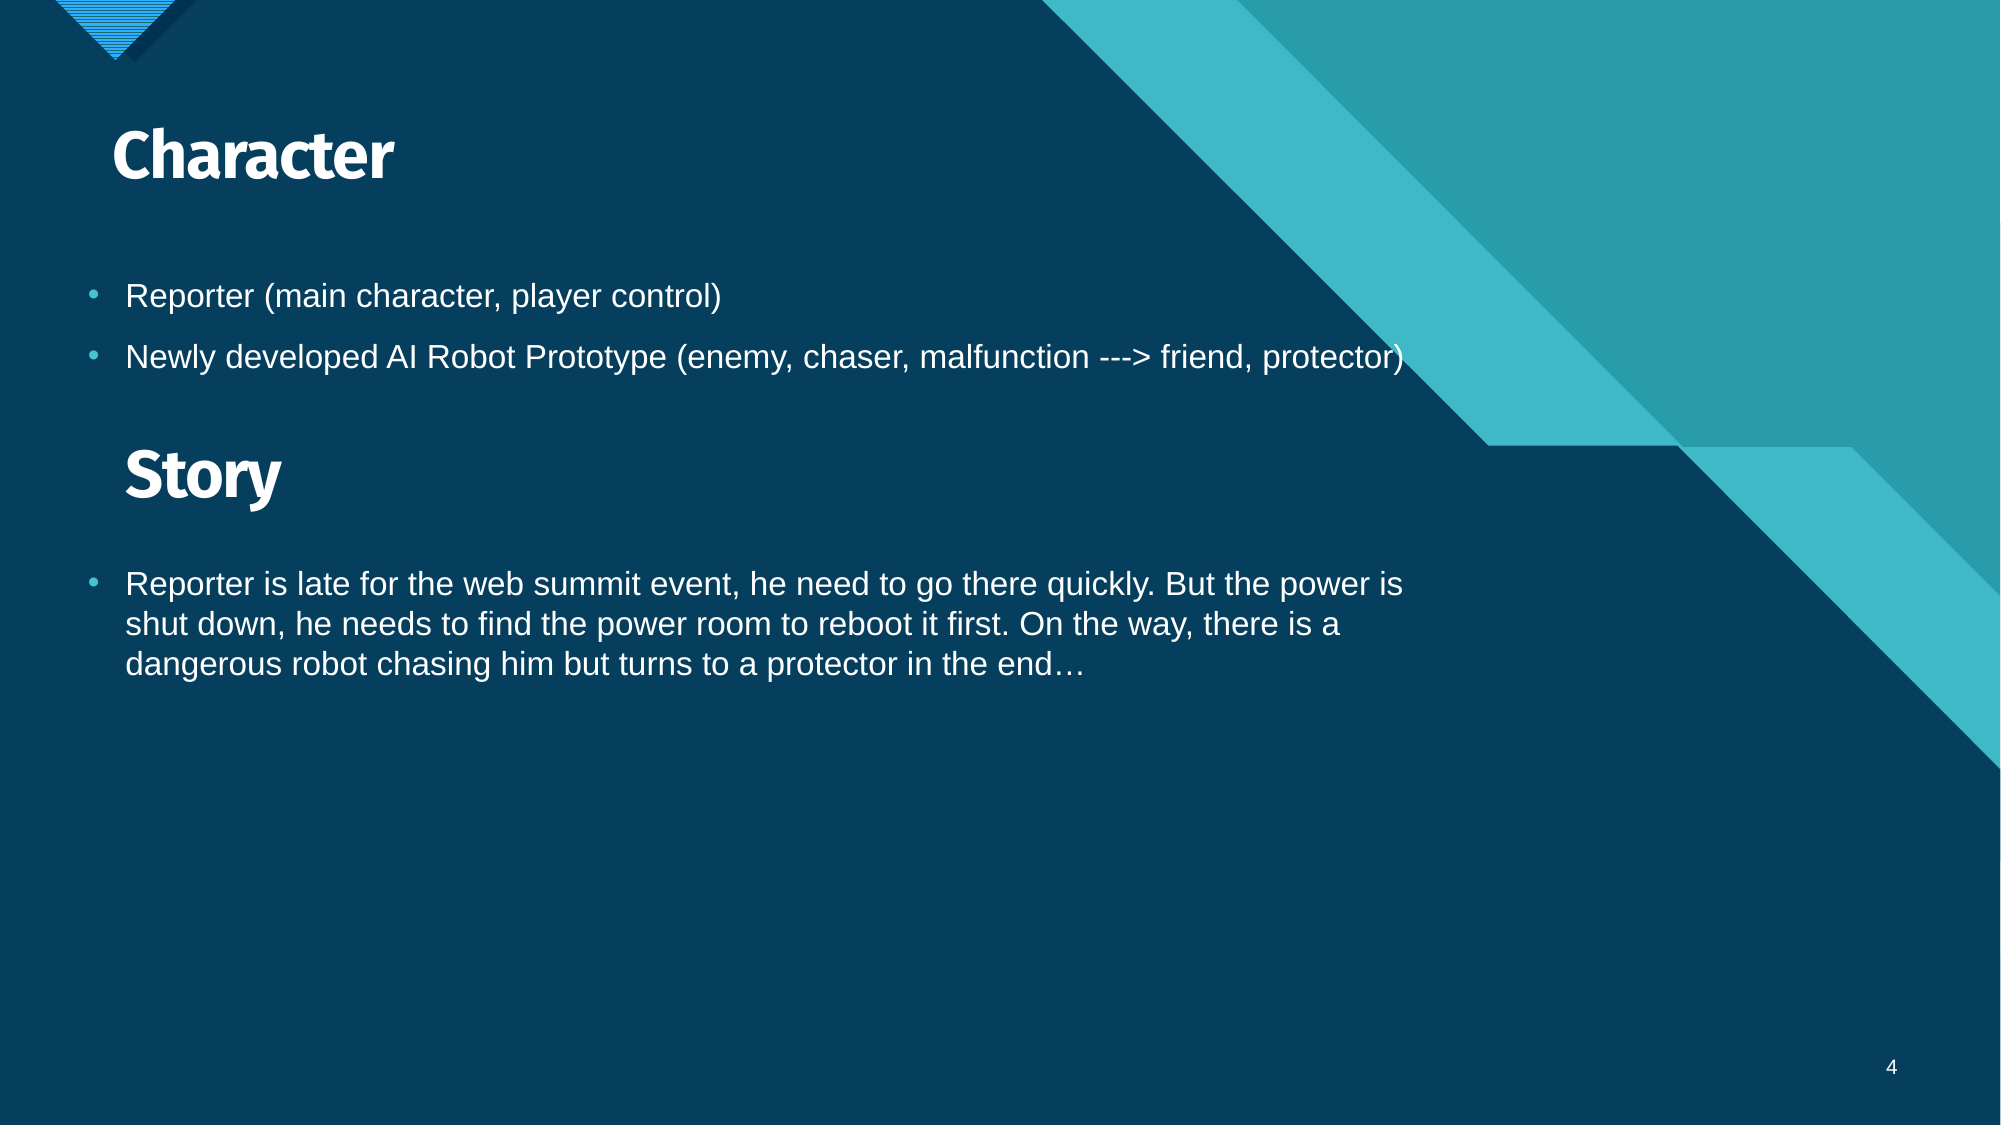

Character
Reporter (main character, player control)
Newly developed AI Robot Prototype (enemy, chaser, malfunction ---> friend, protector)
# Story
Reporter is late for the web summit event, he need to go there quickly. But the power is shut down, he needs to find the power room to reboot it first. On the way, there is a dangerous robot chasing him but turns to a protector in the end…
4